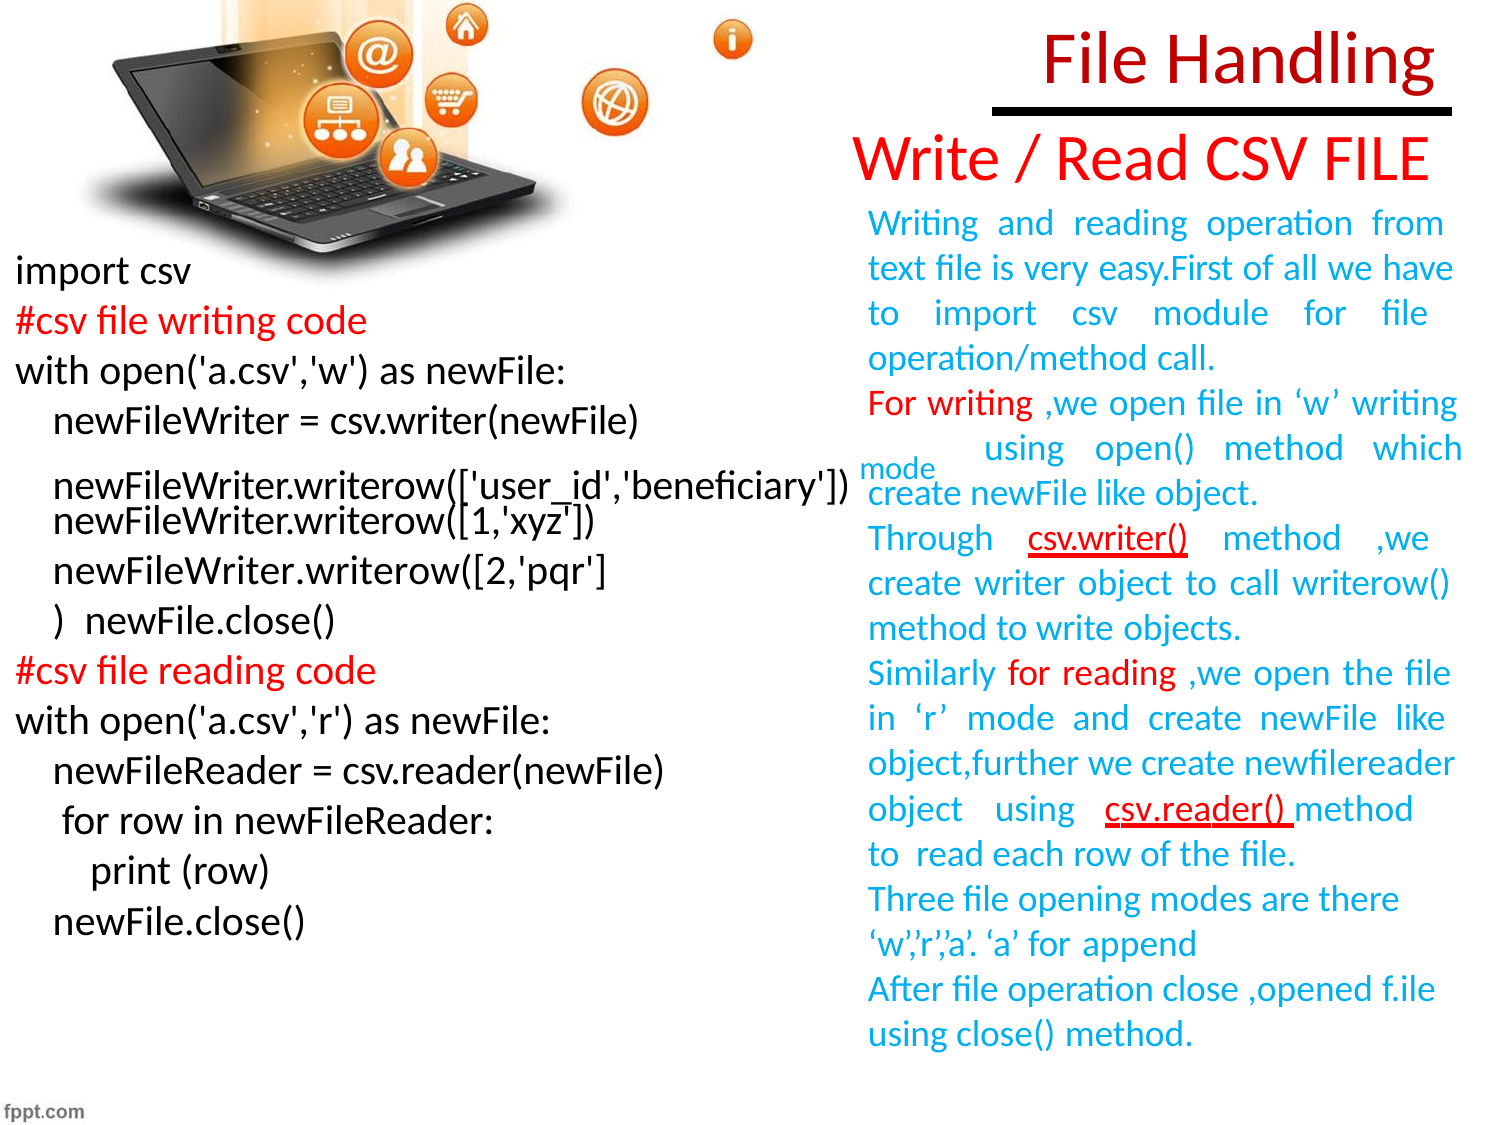

# File Handling
Write / Read CSV FILE
Writing and reading operation from  text file is very easy.First of all we have  to import csv module for file  operation/method call.
For writing ,we open file in ‘w’ writing

import csv
#csv file writing code
with open('a.csv','w') as newFile:
newFileWriter = csv.writer(newFile)
using	open()	method	which
newFileWriter.writerow(['user_id','beneficiary']) mode
create newFile like object.
newFileWriter.writerow([1,'xyz'])  newFileWriter.writerow([2,'pqr'])  newFile.close()
#csv file reading code
with open('a.csv','r') as newFile:  newFileReader = csv.reader(newFile)  for row in newFileReader:
print (row)  newFile.close()
Through csv.writer() method ,we  create writer object to call writerow()  method to write objects.
Similarly for reading ,we open the file  in ‘r’ mode and create newFile like  object,further we create newfilereader
object	using	csv.reader() method	to  read each row of the file.
Three file opening modes are there
‘w’,’r’,’a’. ‘a’ for append
After file operation close ,opened f.ile  using close() method.